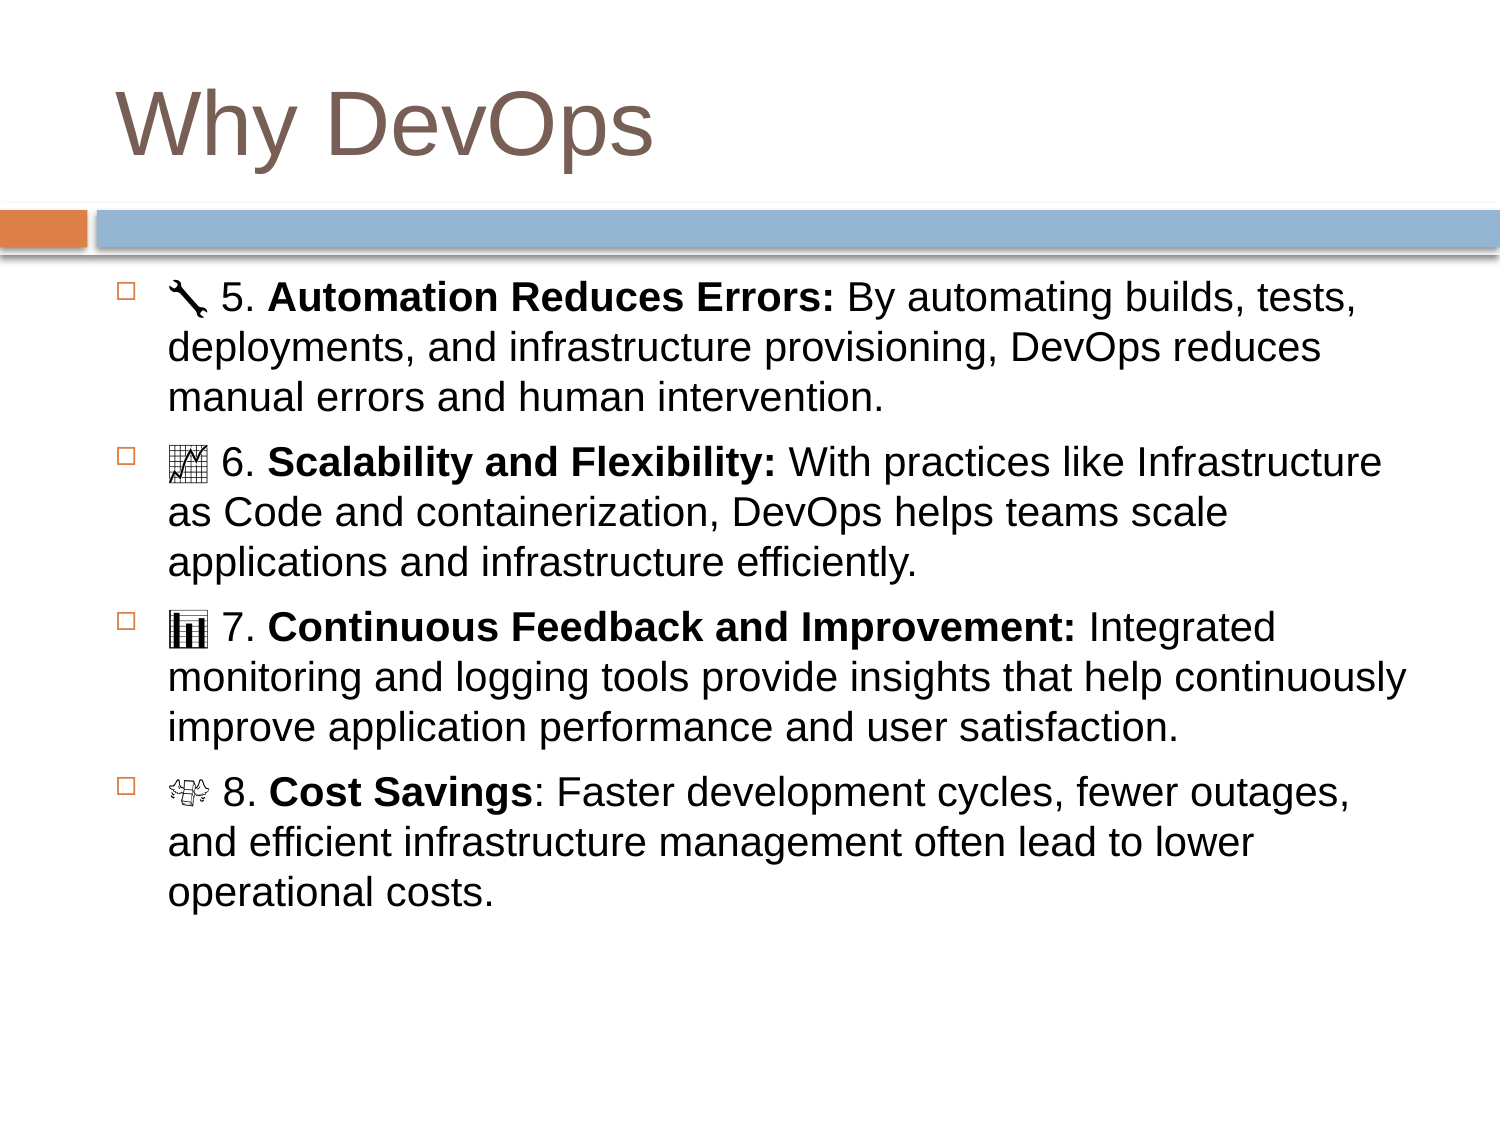

# Why DevOps
🔧 5. Automation Reduces Errors: By automating builds, tests, deployments, and infrastructure provisioning, DevOps reduces manual errors and human intervention.
📈 6. Scalability and Flexibility: With practices like Infrastructure as Code and containerization, DevOps helps teams scale applications and infrastructure efficiently.
📊 7. Continuous Feedback and Improvement: Integrated monitoring and logging tools provide insights that help continuously improve application performance and user satisfaction.
💸 8. Cost Savings: Faster development cycles, fewer outages, and efficient infrastructure management often lead to lower operational costs.